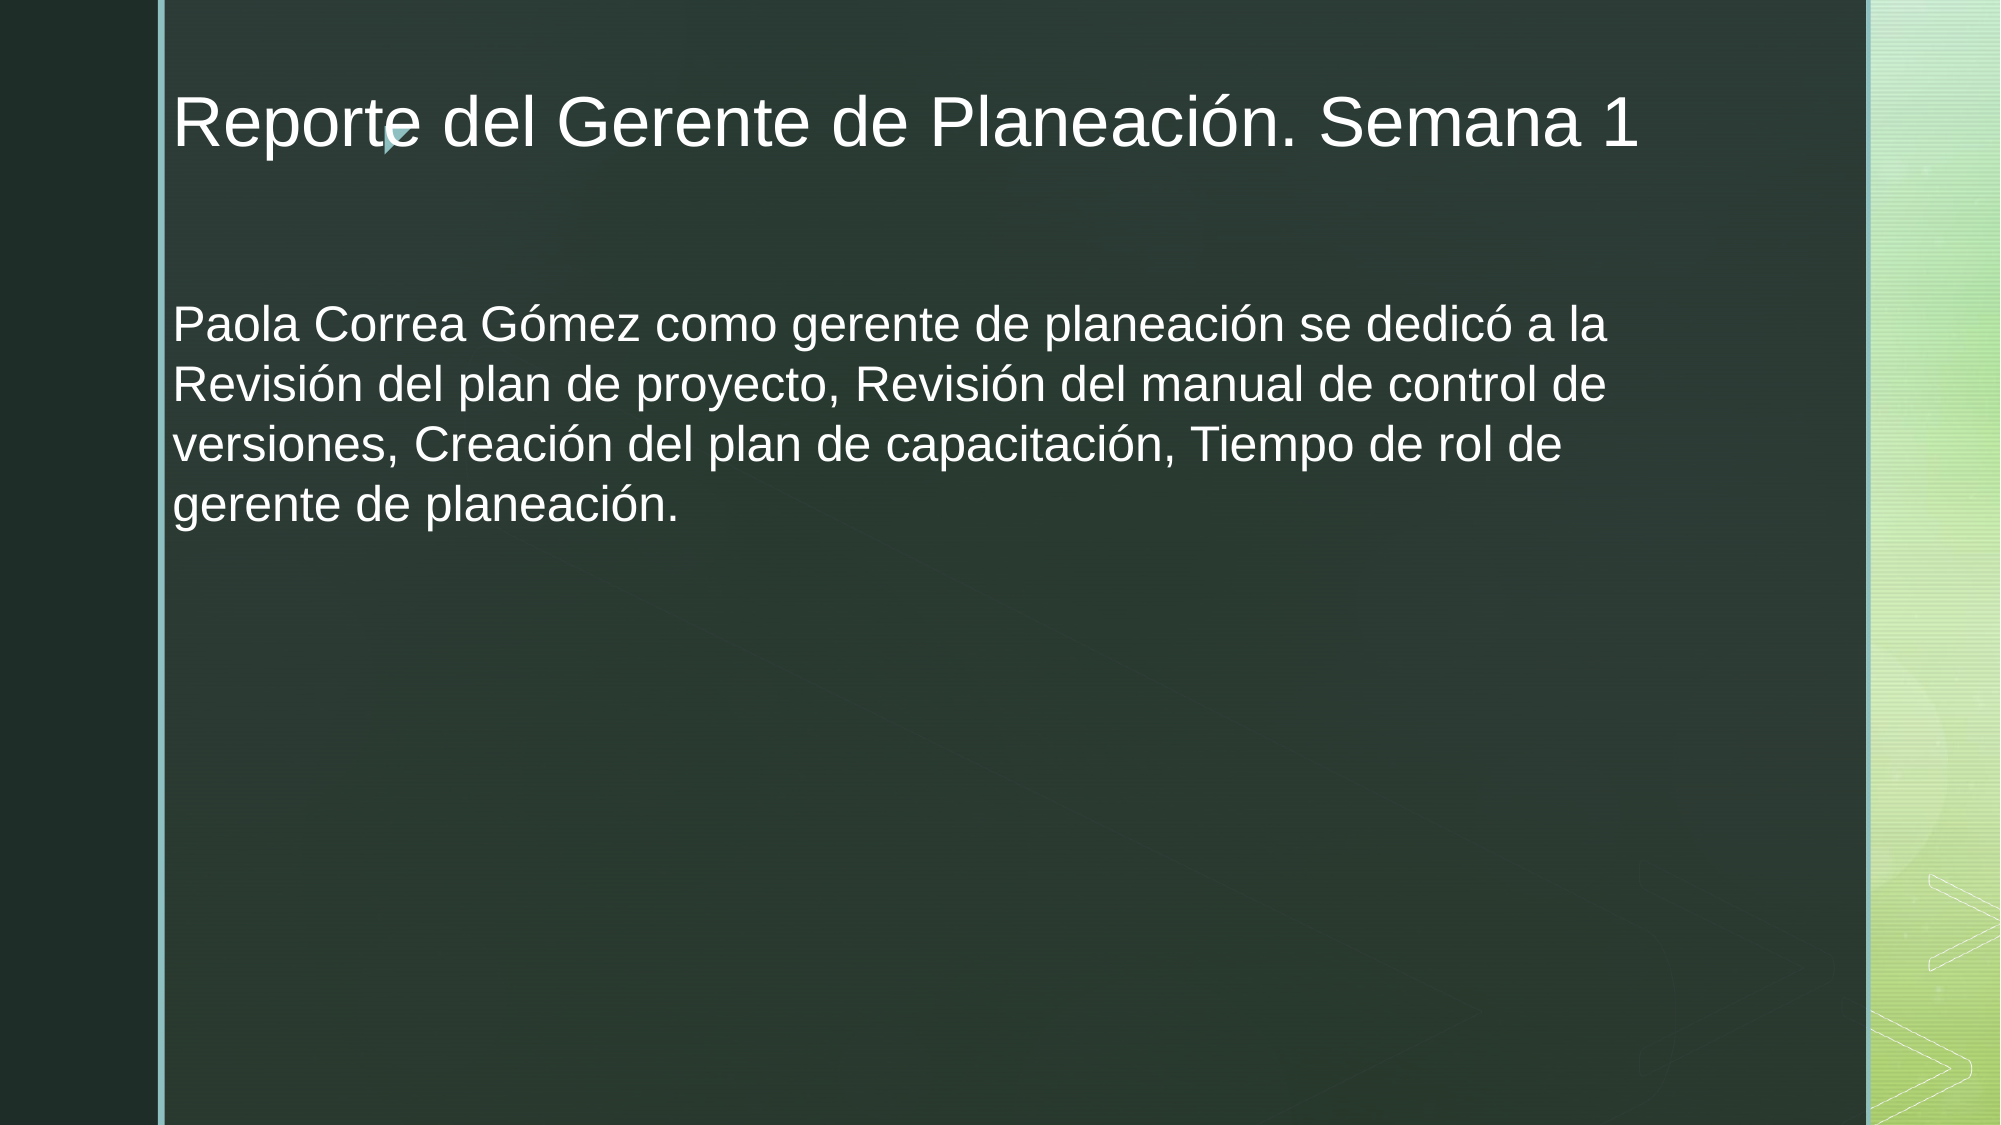

# Reporte del Gerente de Planeación. Semana 1
Paola Correa Gómez como gerente de planeación se dedicó a la Revisión del plan de proyecto, Revisión del manual de control de versiones, Creación del plan de capacitación, Tiempo de rol de gerente de planeación.